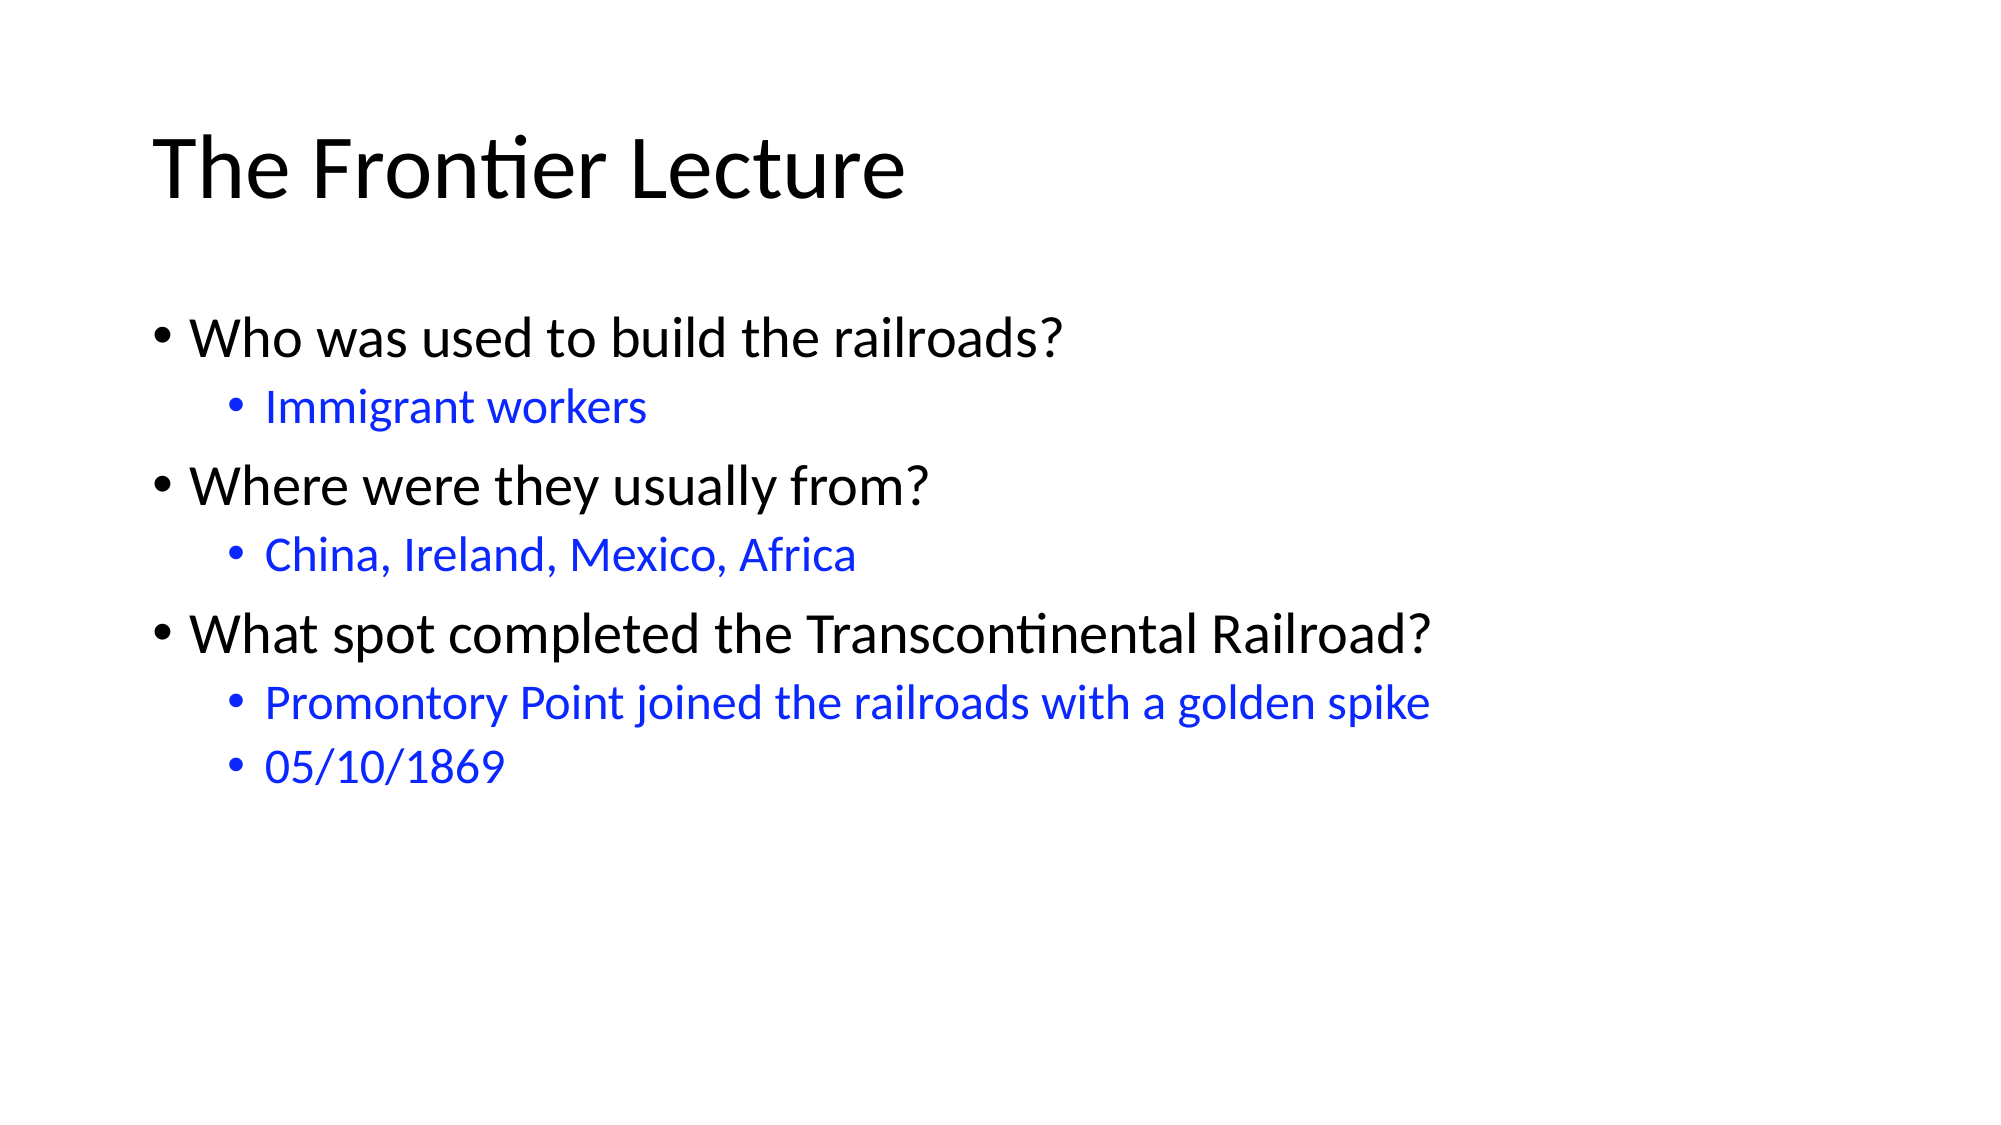

# The Frontier Lecture
Who was used to build the railroads?
Immigrant workers
Where were they usually from?
China, Ireland, Mexico, Africa
What spot completed the Transcontinental Railroad?
Promontory Point joined the railroads with a golden spike
05/10/1869